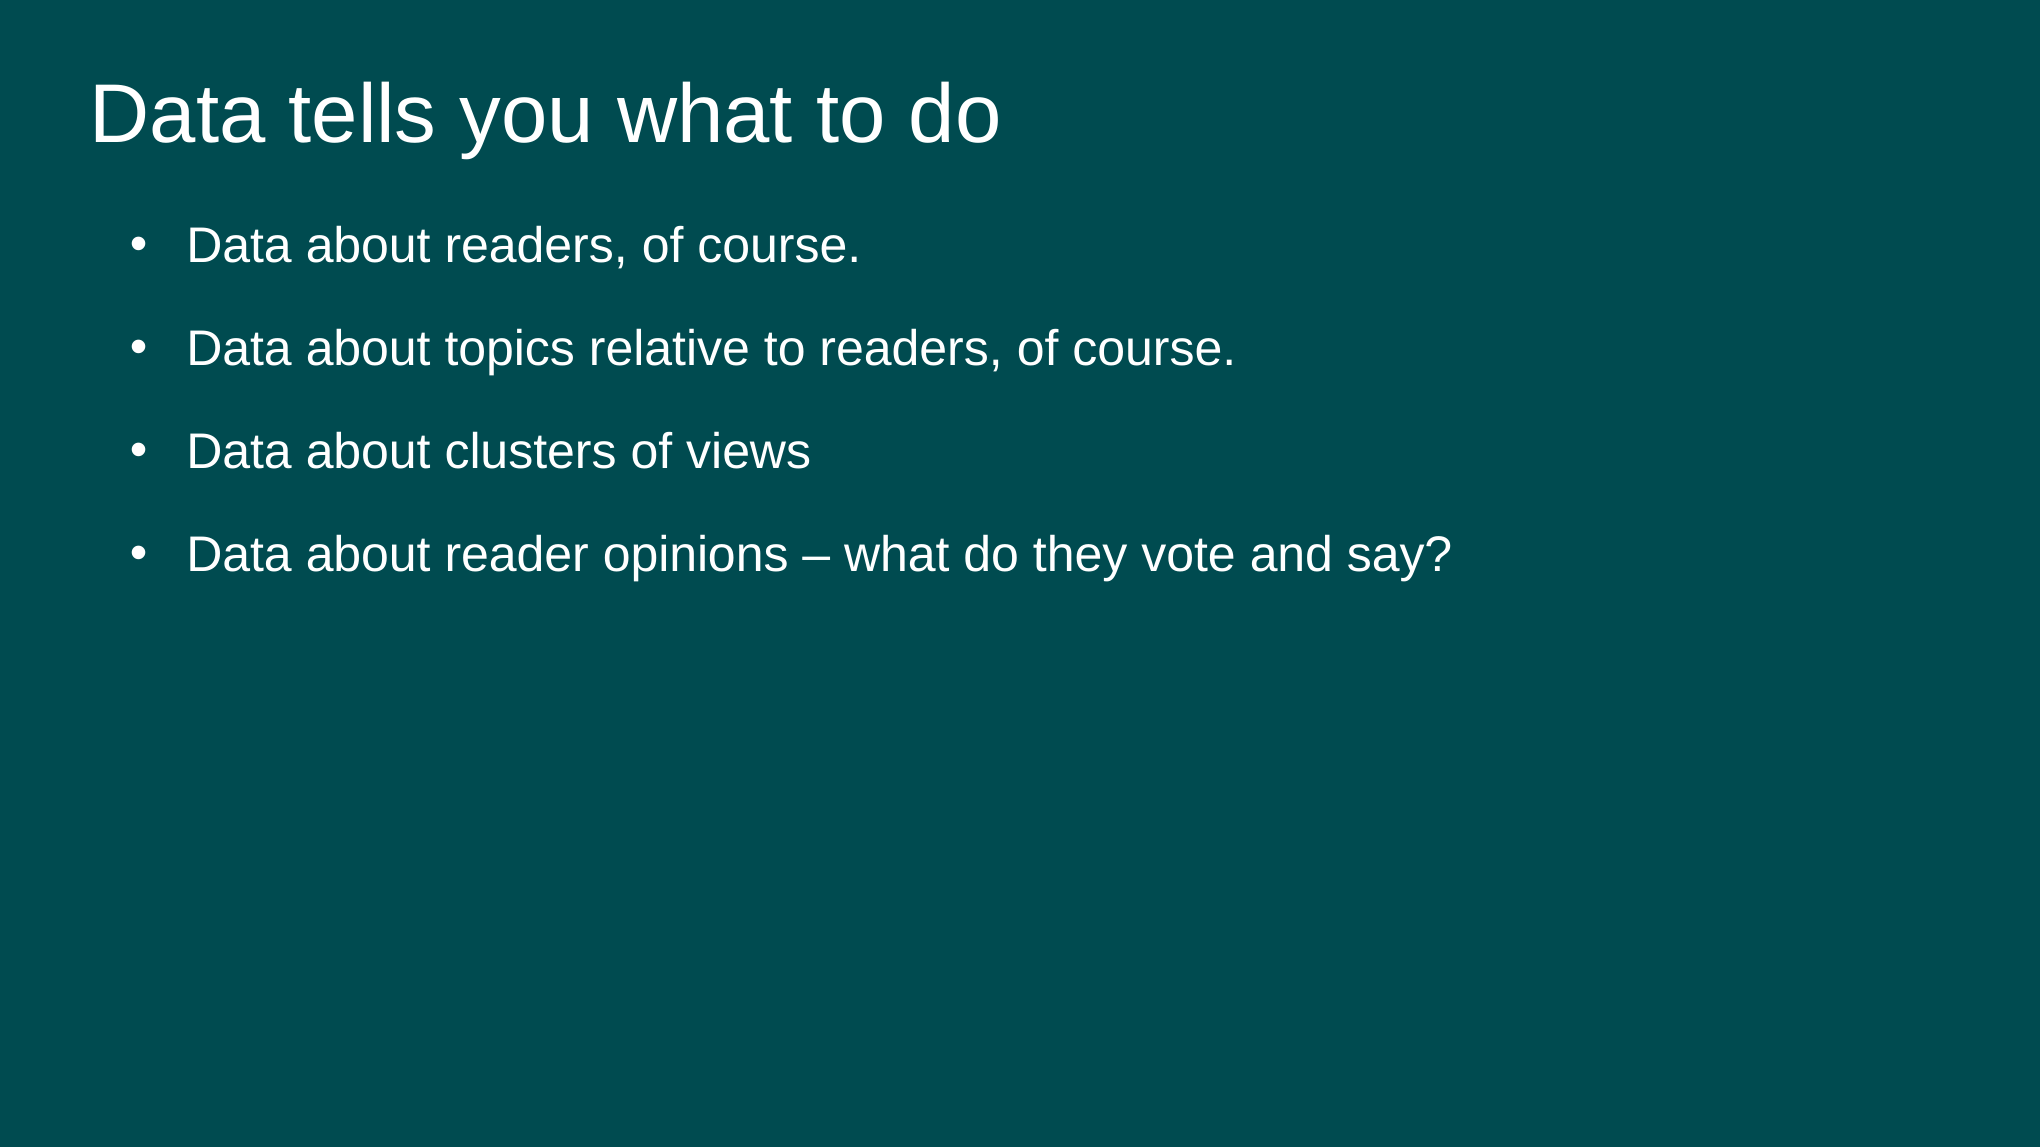

Data tells you what to do
Data about readers, of course.
Data about topics relative to readers, of course.
Data about clusters of views
Data about reader opinions – what do they vote and say?